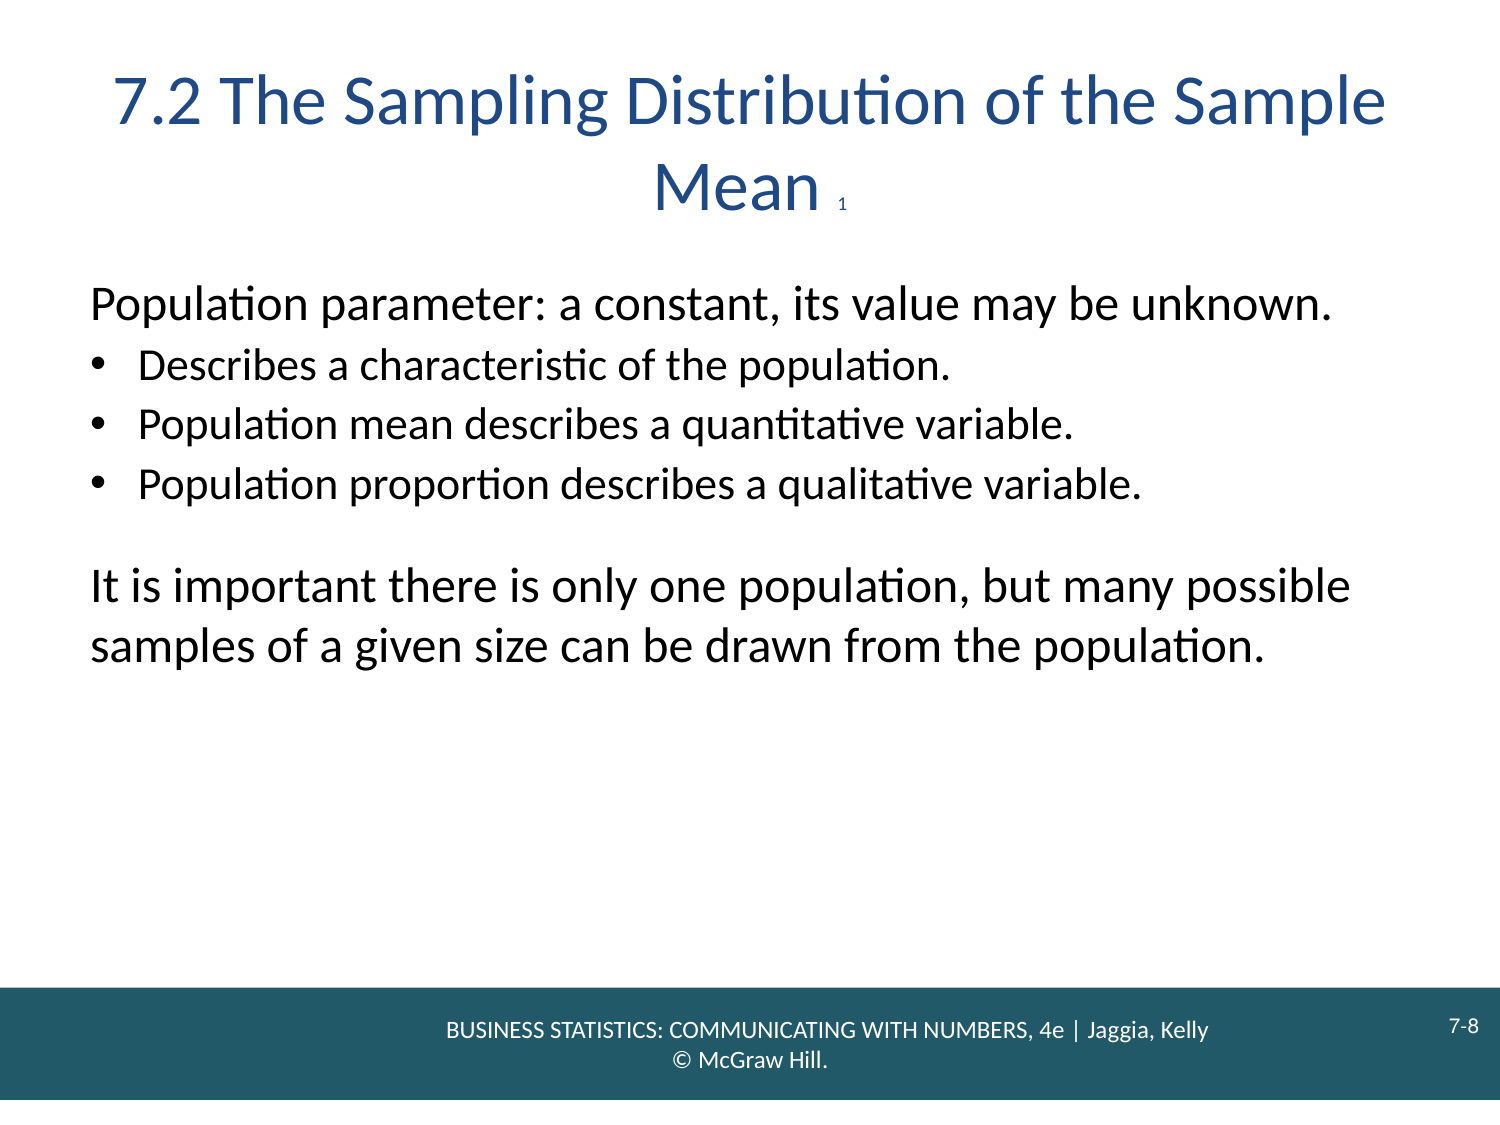

# 7.2 The Sampling Distribution of the Sample Mean 1
Population parameter: a constant, its value may be unknown.
Describes a characteristic of the population.
Population mean describes a quantitative variable.
Population proportion describes a qualitative variable.
It is important there is only one population, but many possible samples of a given size can be drawn from the population.